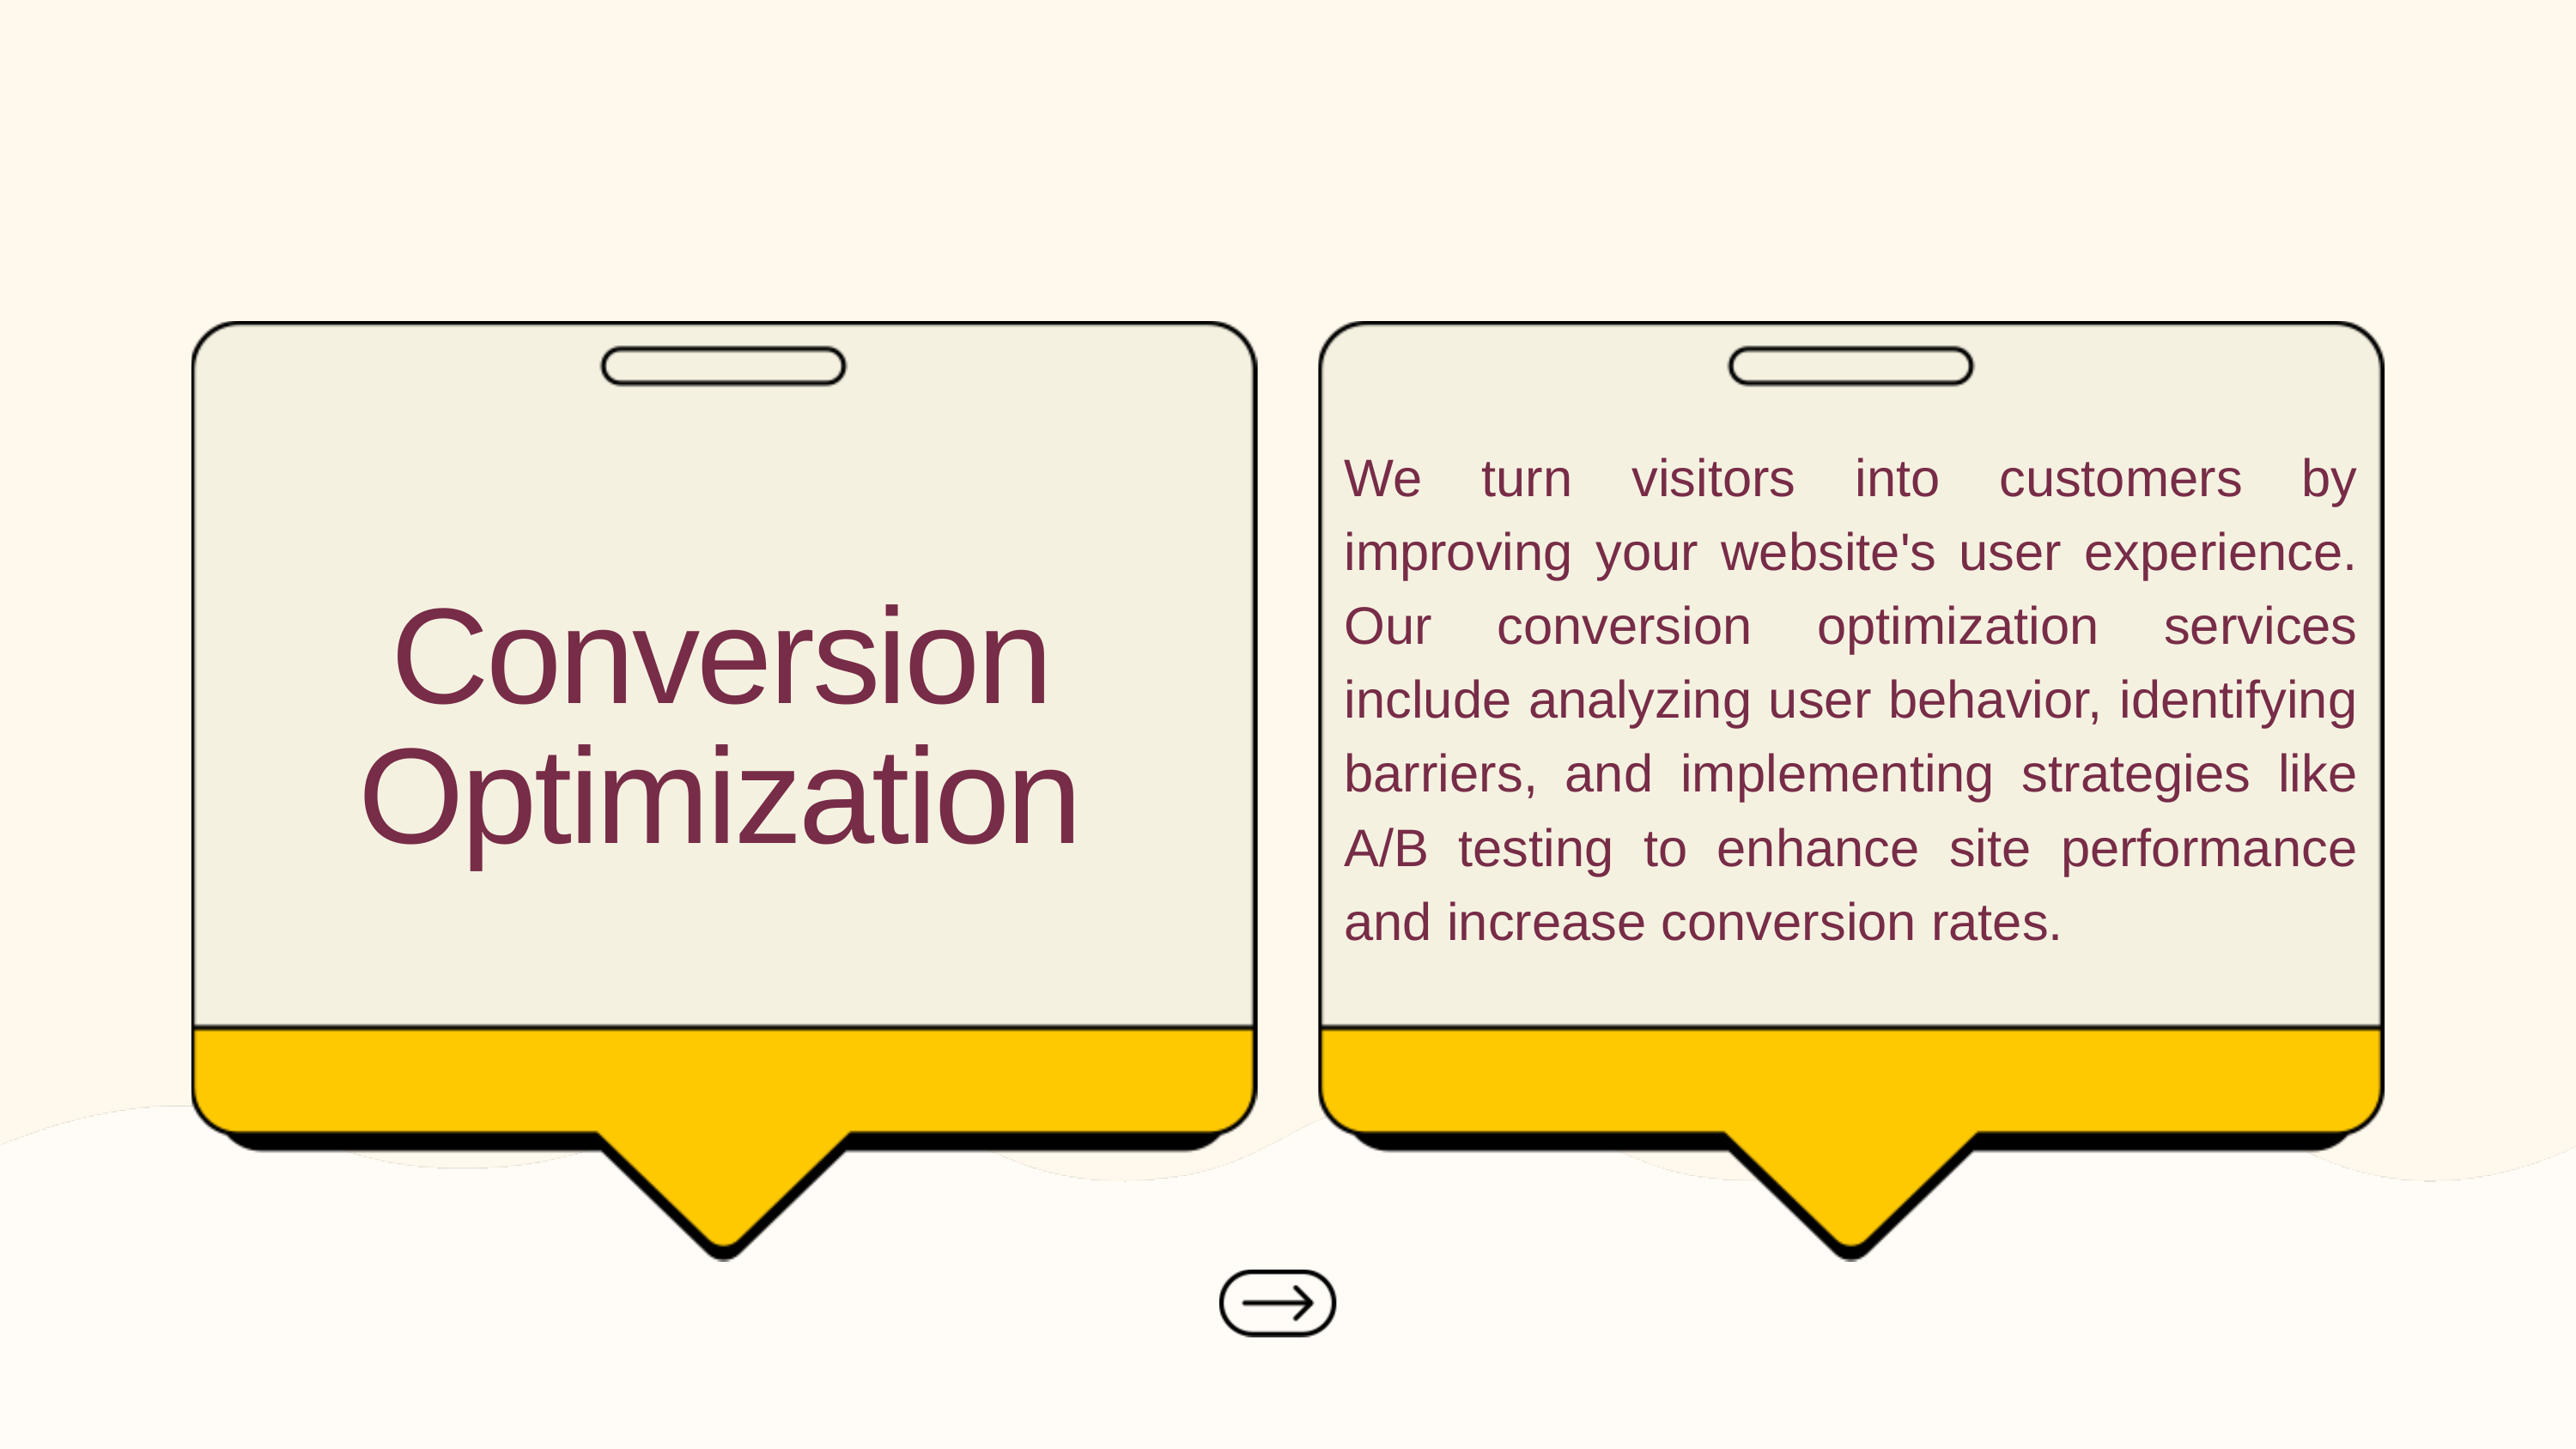

We turn visitors into customers by improving your website's user experience. Our conversion optimization services include analyzing user behavior, identifying barriers, and implementing strategies like A/B testing to enhance site performance and increase conversion rates.
Conversion Optimization